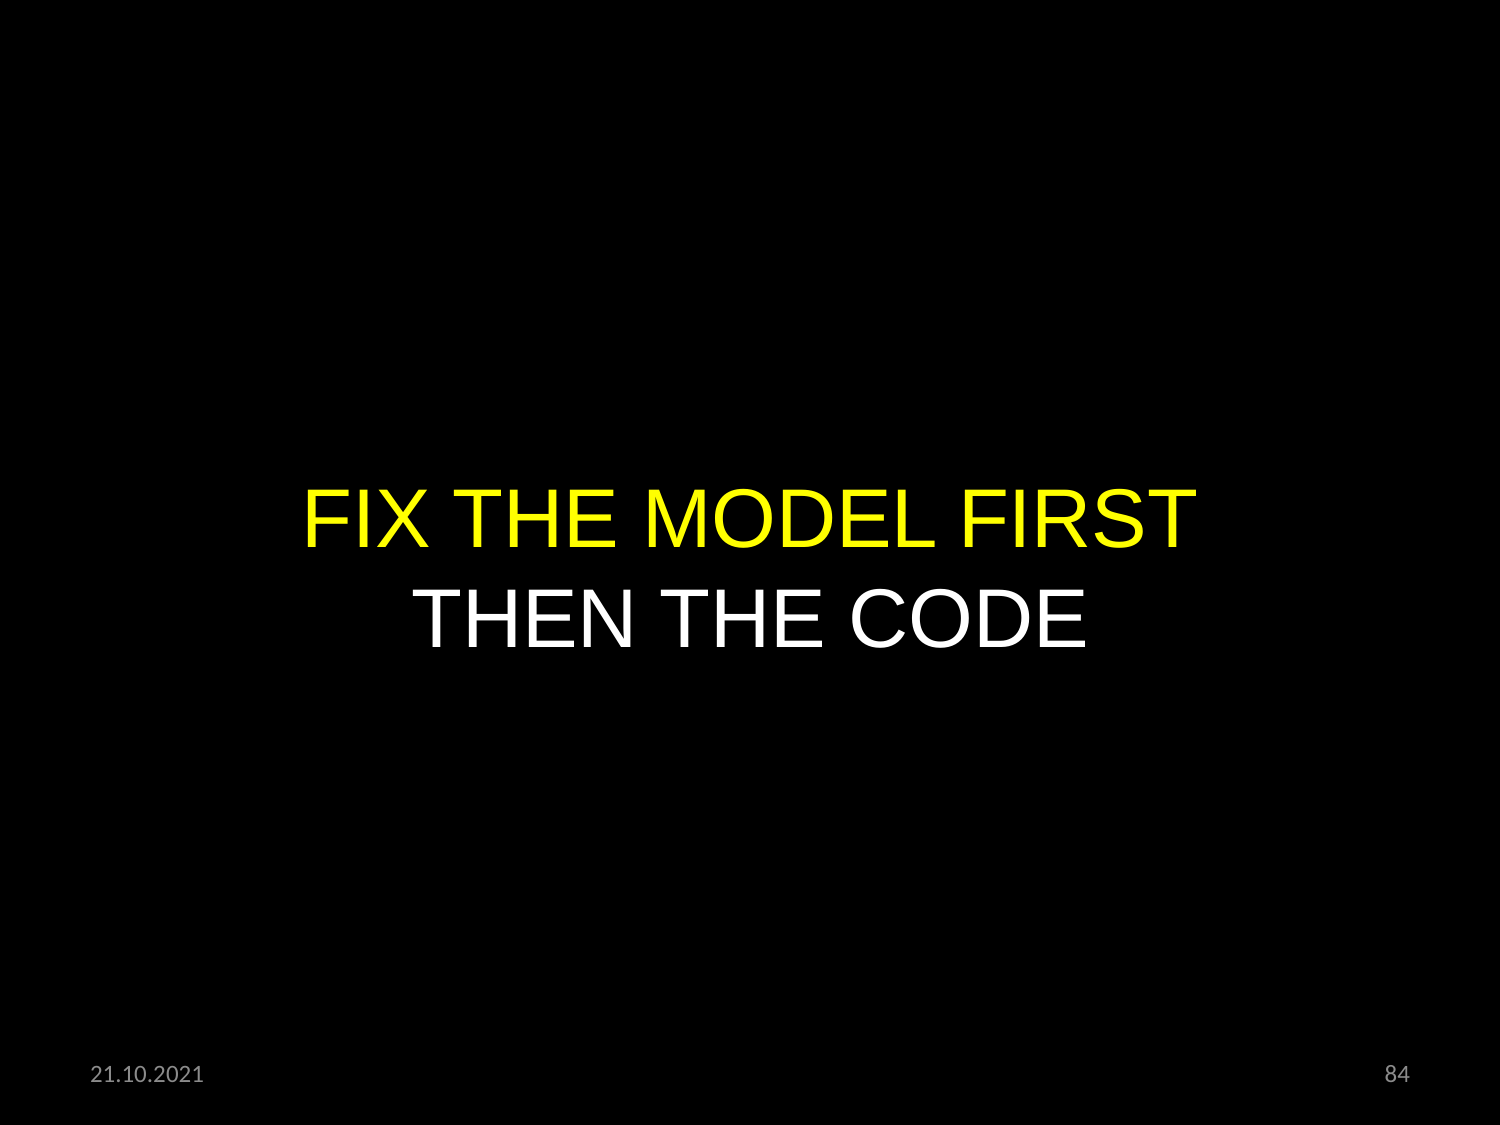

FIX THE MODEL FIRST
THEN THE CODE
21.10.2021
84